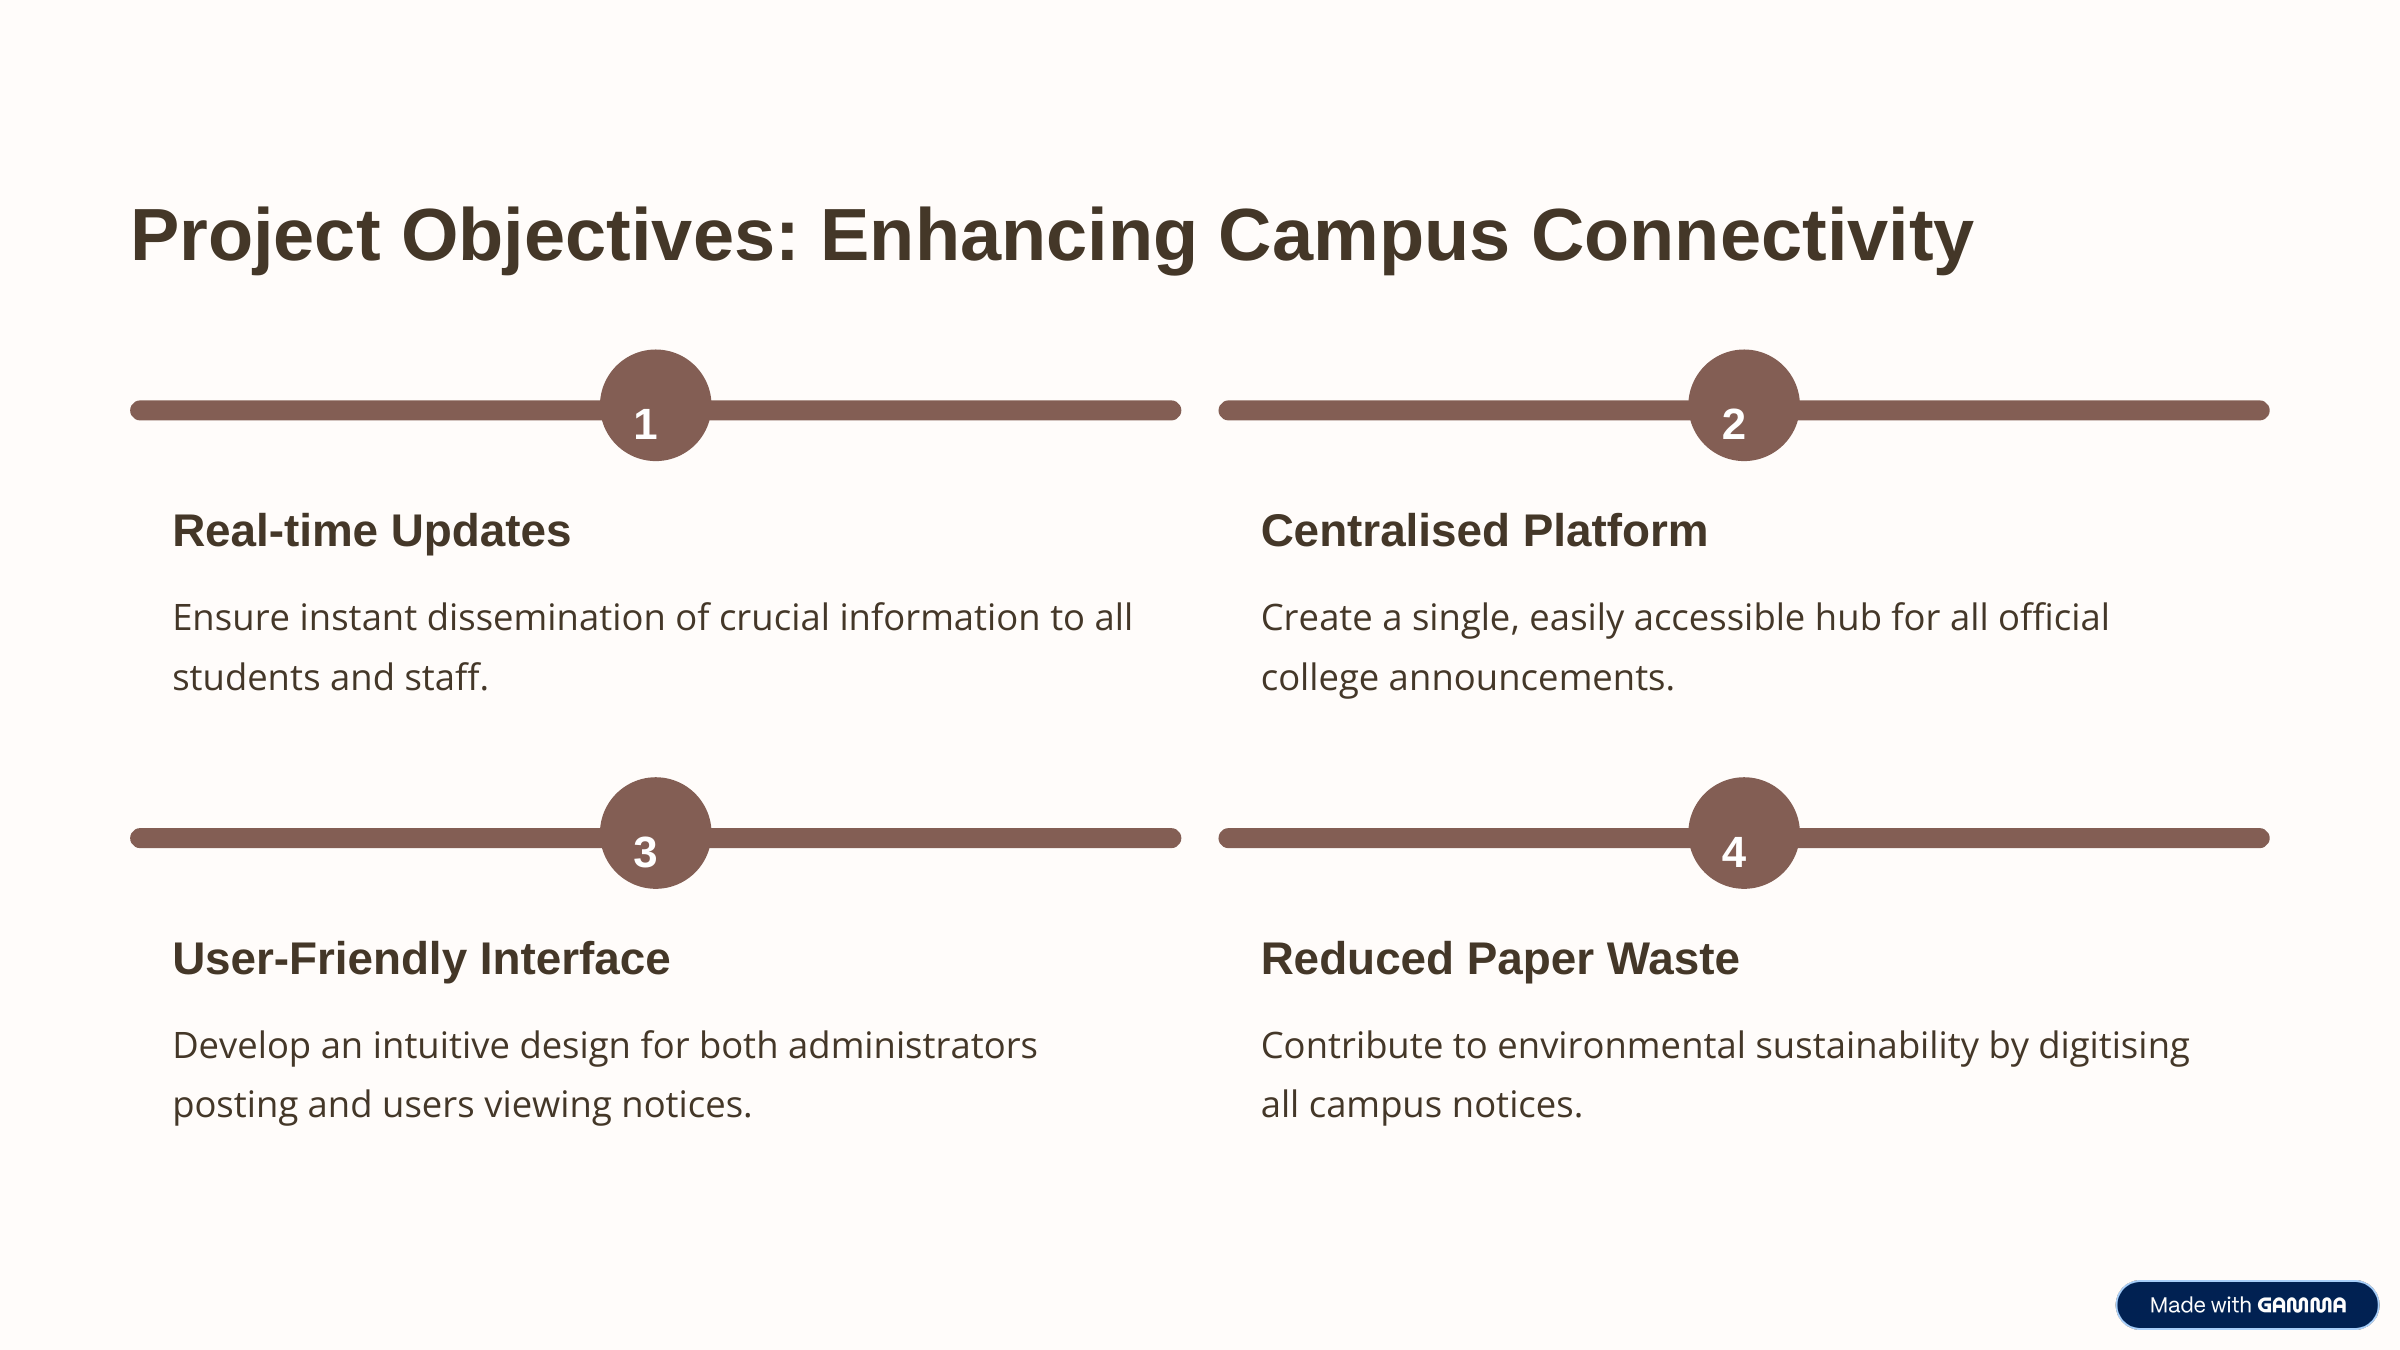

Project Objectives: Enhancing Campus Connectivity

1
2

Real-time Updates
Centralised Platform
Ensure instant dissemination of crucial information to all students and staff.
Create a single, easily accessible hub for all official college announcements.

3
4

User-Friendly Interface
Reduced Paper Waste
Develop an intuitive design for both administrators posting and users viewing notices.
Contribute to environmental sustainability by digitising all campus notices.